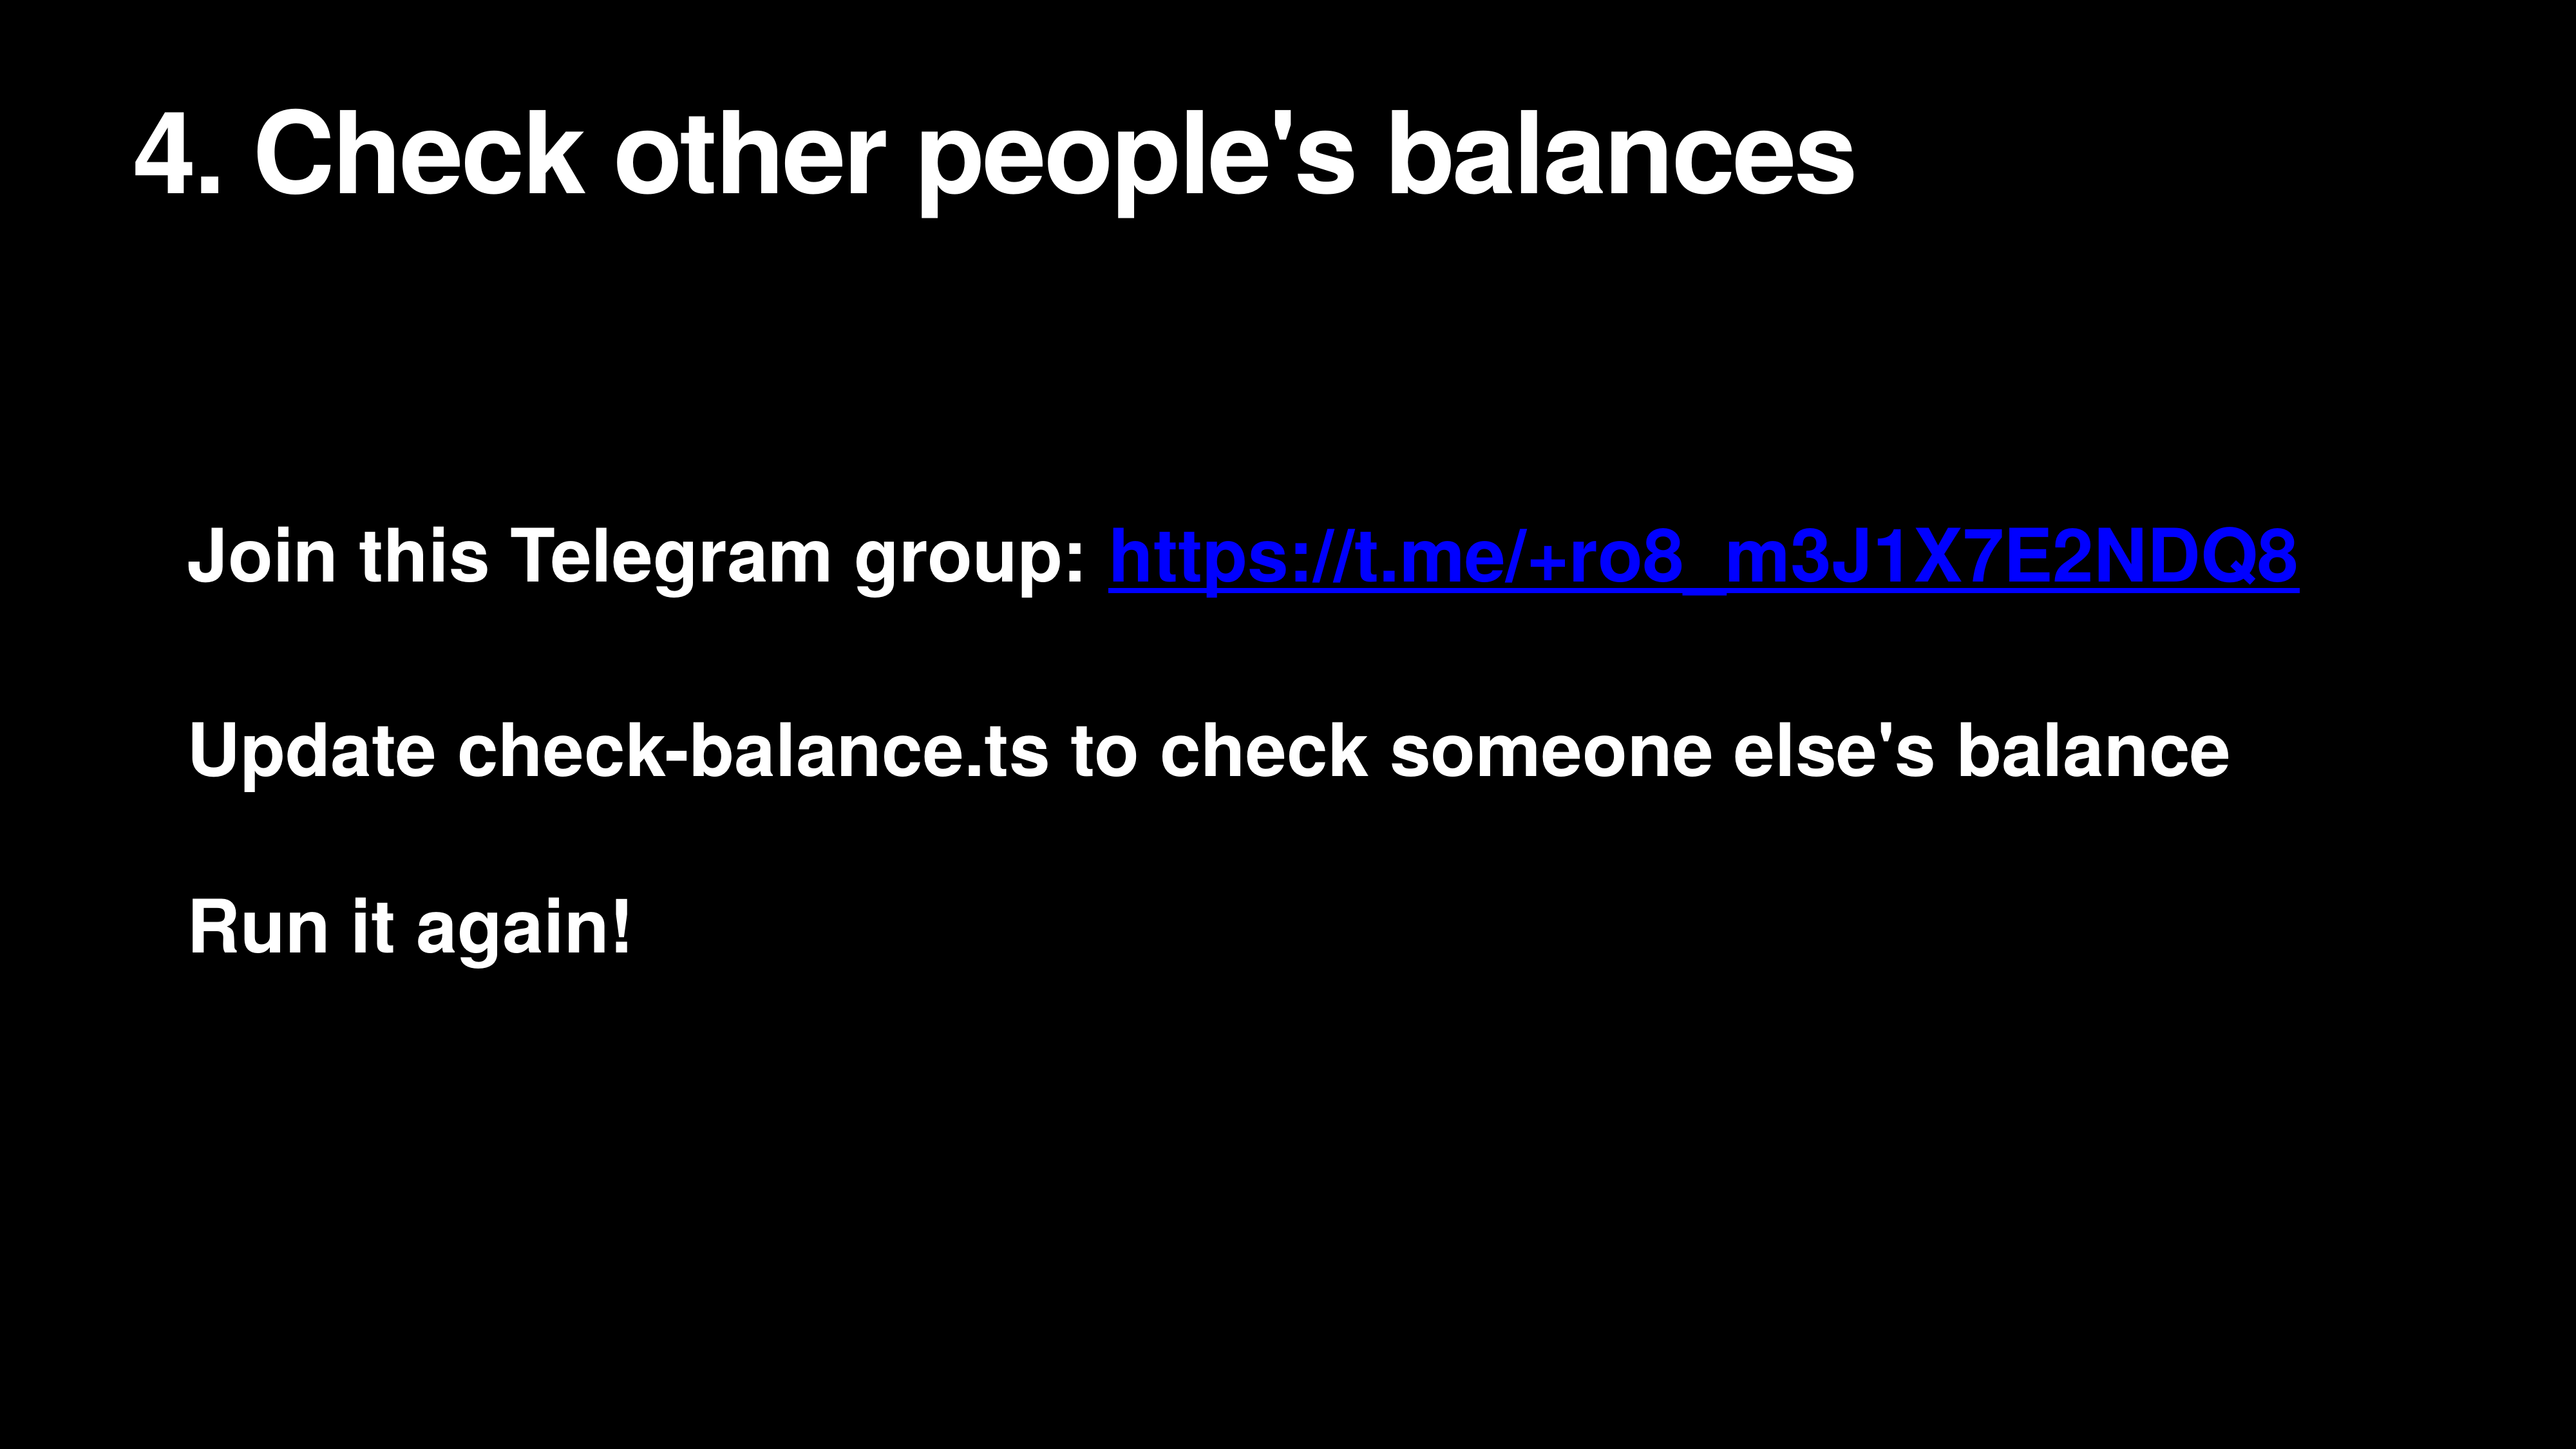

# 4. Check other people's balances
Join this Telegram group: https://t.me/+ro8_m3J1X7E2NDQ8

Update check-balance.ts to check someone else's balance

Run it again!